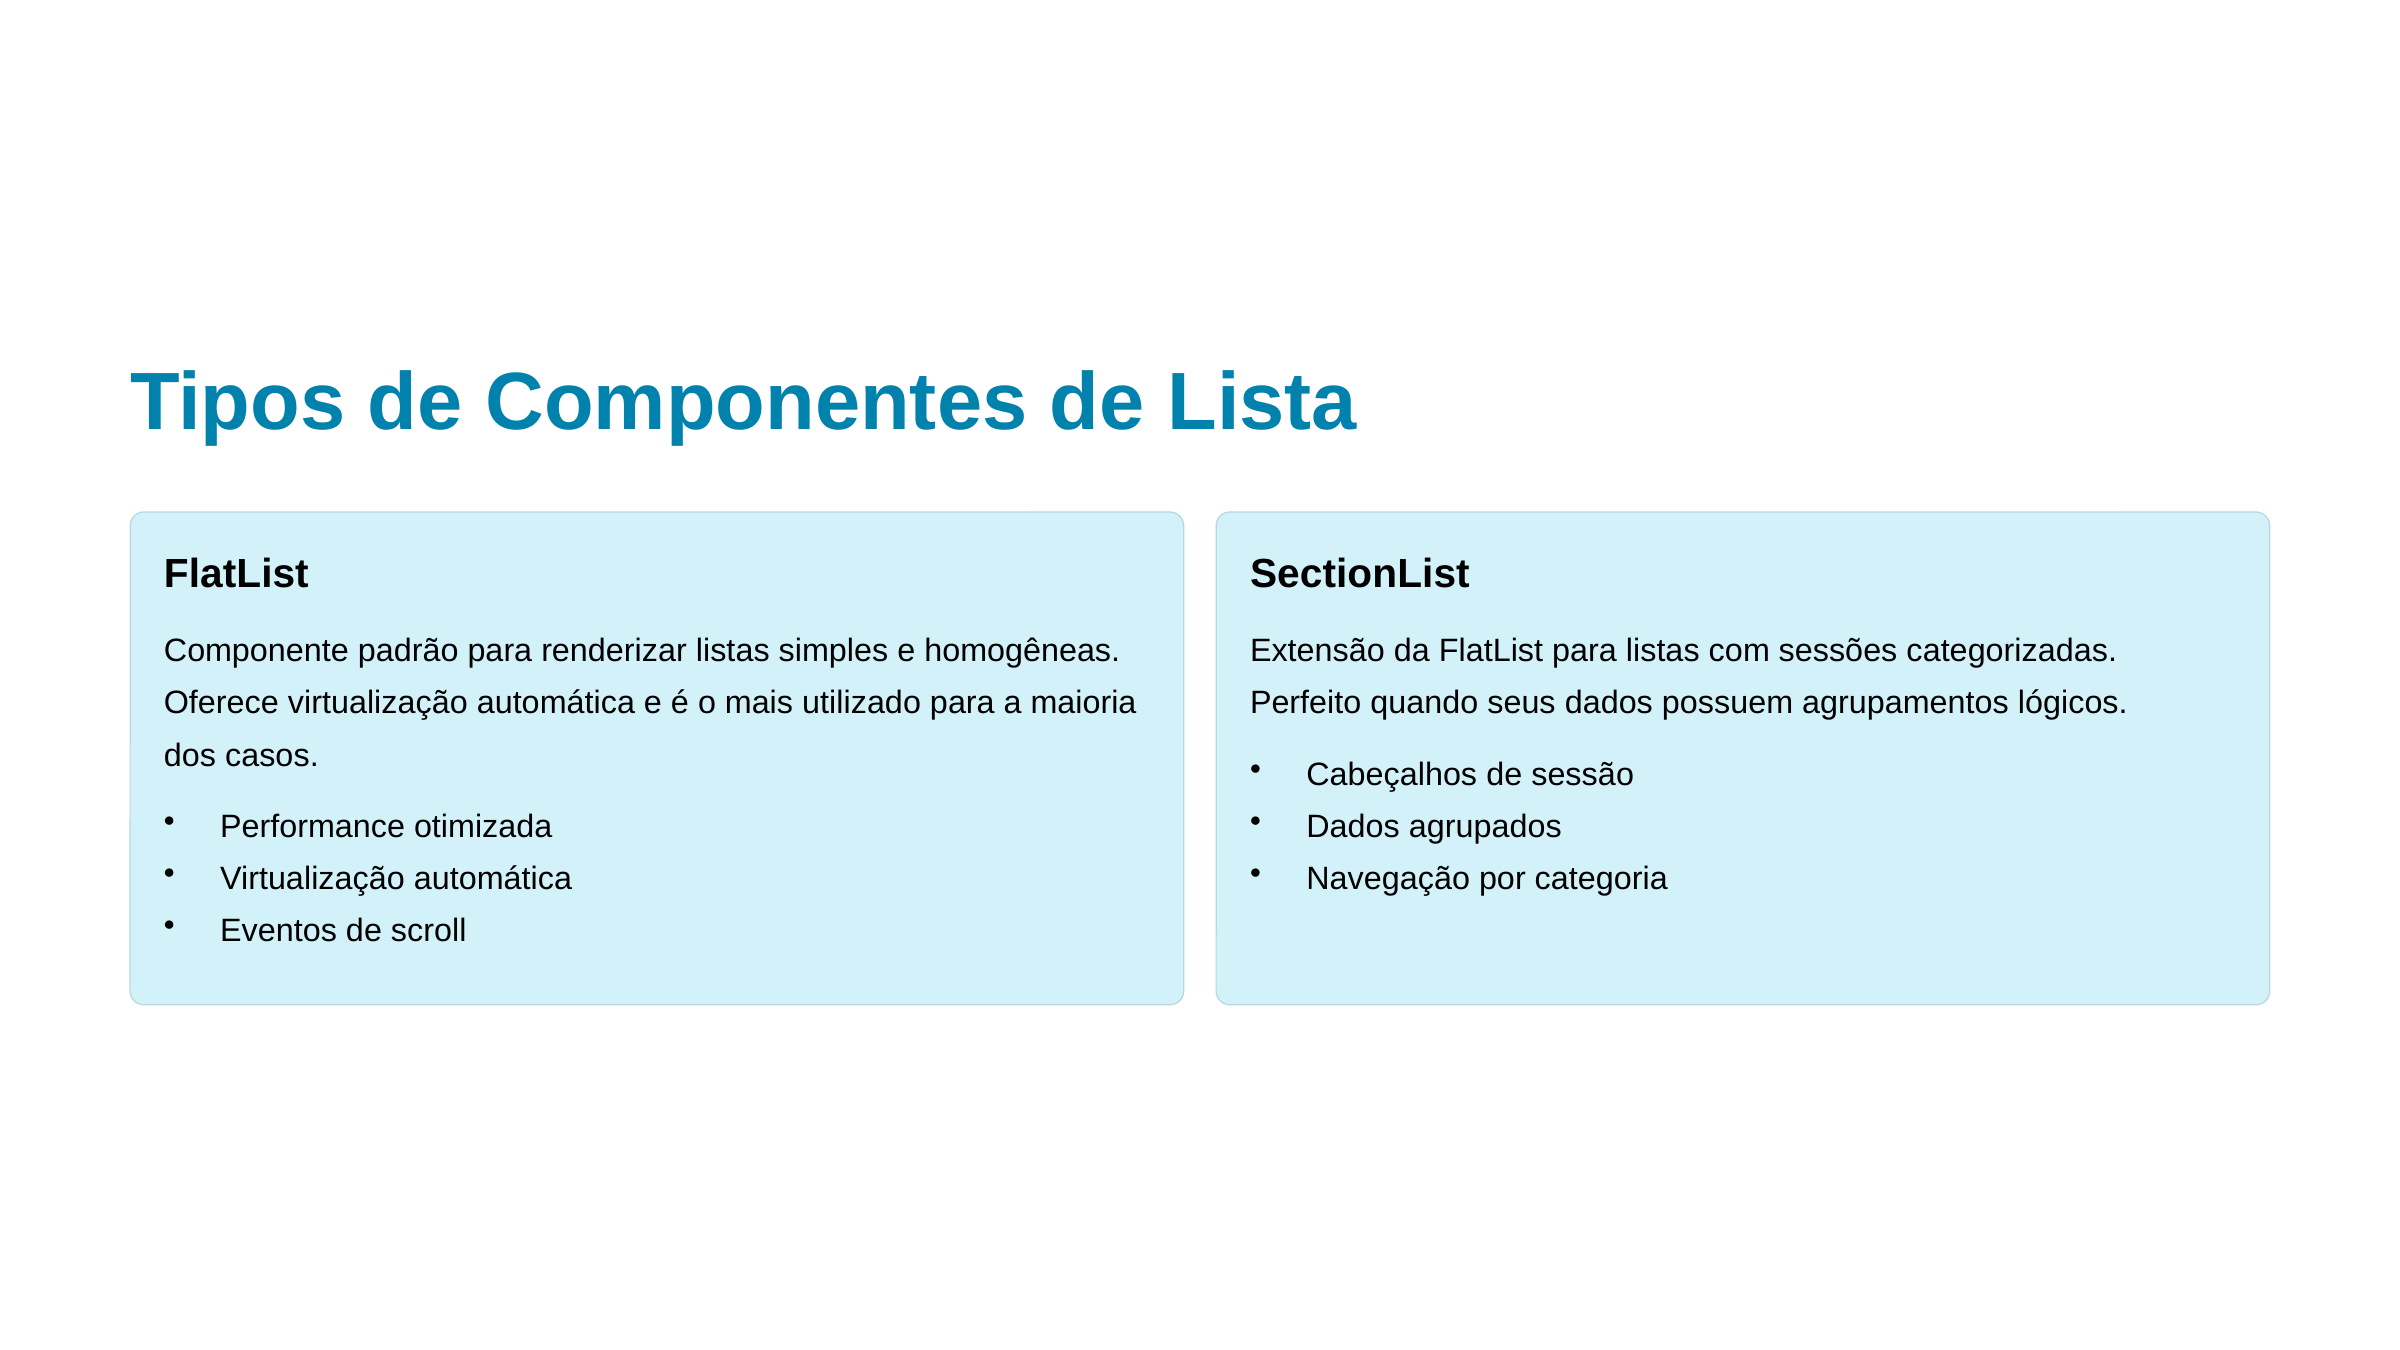

Tipos de Componentes de Lista

FlatList
SectionList
Componente padrão para renderizar listas simples e homogêneas. Oferece virtualização automática e é o mais utilizado para a maioria dos casos.
Extensão da FlatList para listas com sessões categorizadas. Perfeito quando seus dados possuem agrupamentos lógicos.
Cabeçalhos de sessão
Dados agrupados
Navegação por categoria
Performance otimizada
Virtualização automática
Eventos de scroll